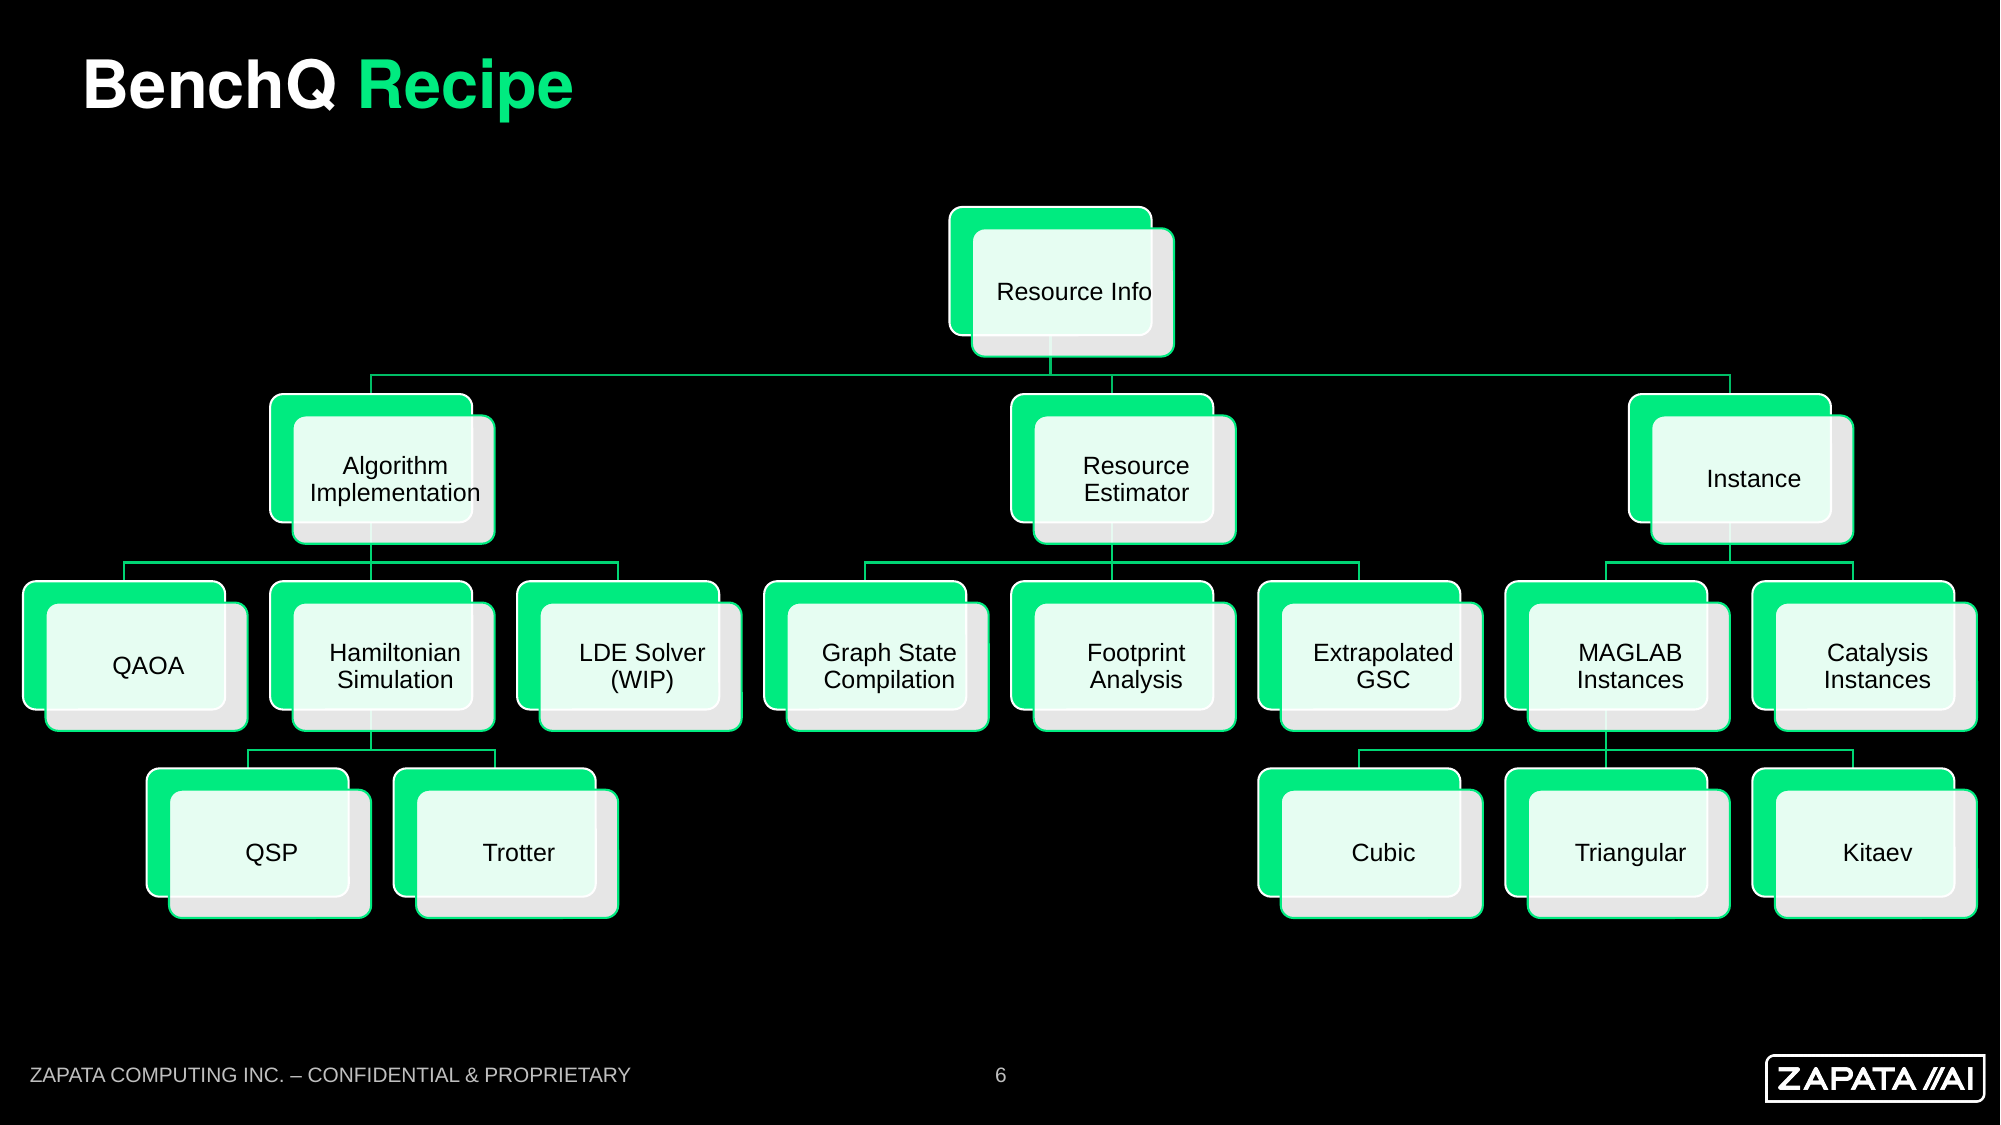

Resource Info
Algorithm Implementation
QAOA
Hamiltonian Simulation
QSP
Trotter
LDE Solver (WIP)
Resource Estimator
Graph State Compilation
Footprint Analysis
Extrapolated GSC
Instance
MAGLAB Instances
Cubic
Triangular
Kitaev
Catalysis Instances
BenchQ Recipe
ZAPATA COMPUTING INC. – CONFIDENTIAL & PROPRIETARY
6